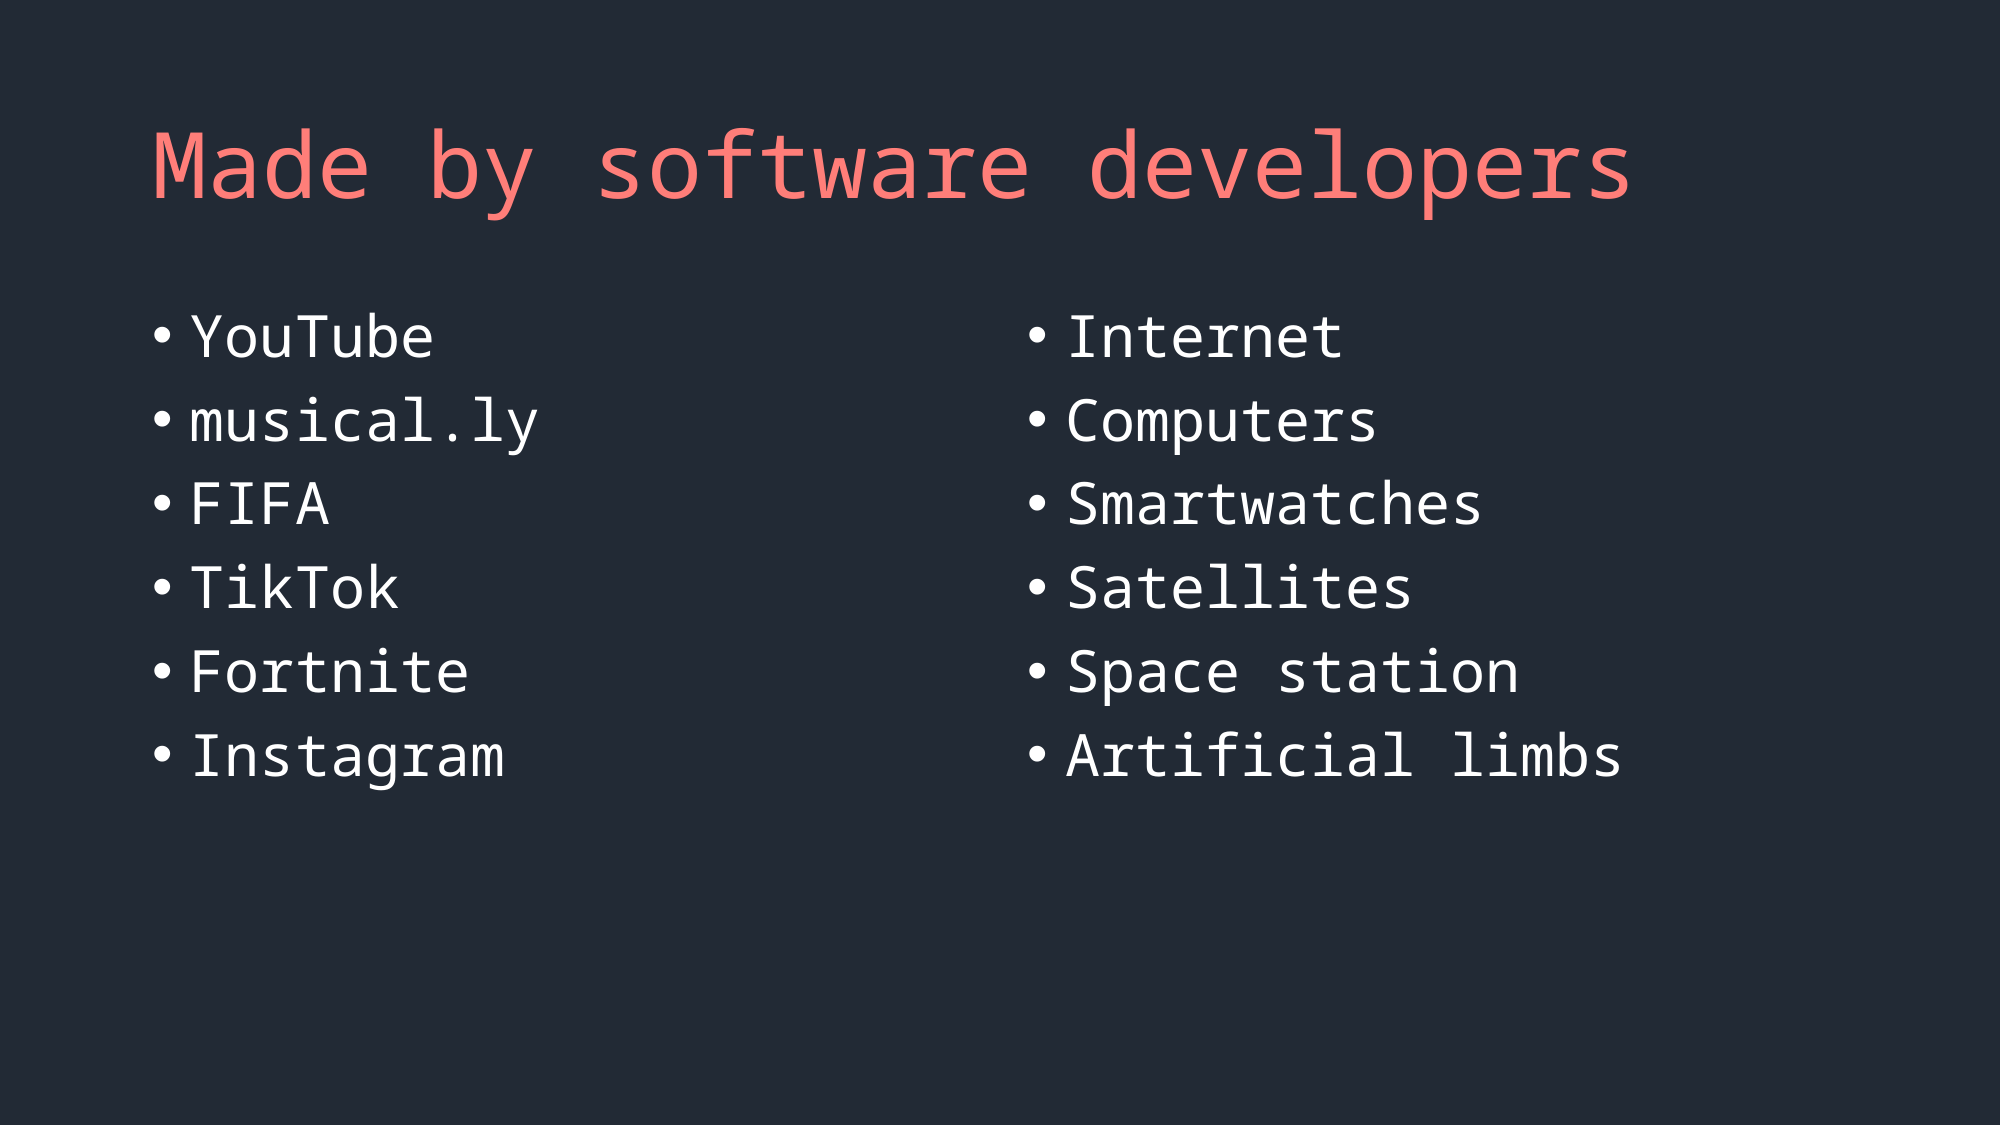

# Made by software developers
YouTube
musical.ly
FIFA
TikTok
Fortnite
Instagram
Internet
Computers
Smartwatches
Satellites
Space station
Artificial limbs